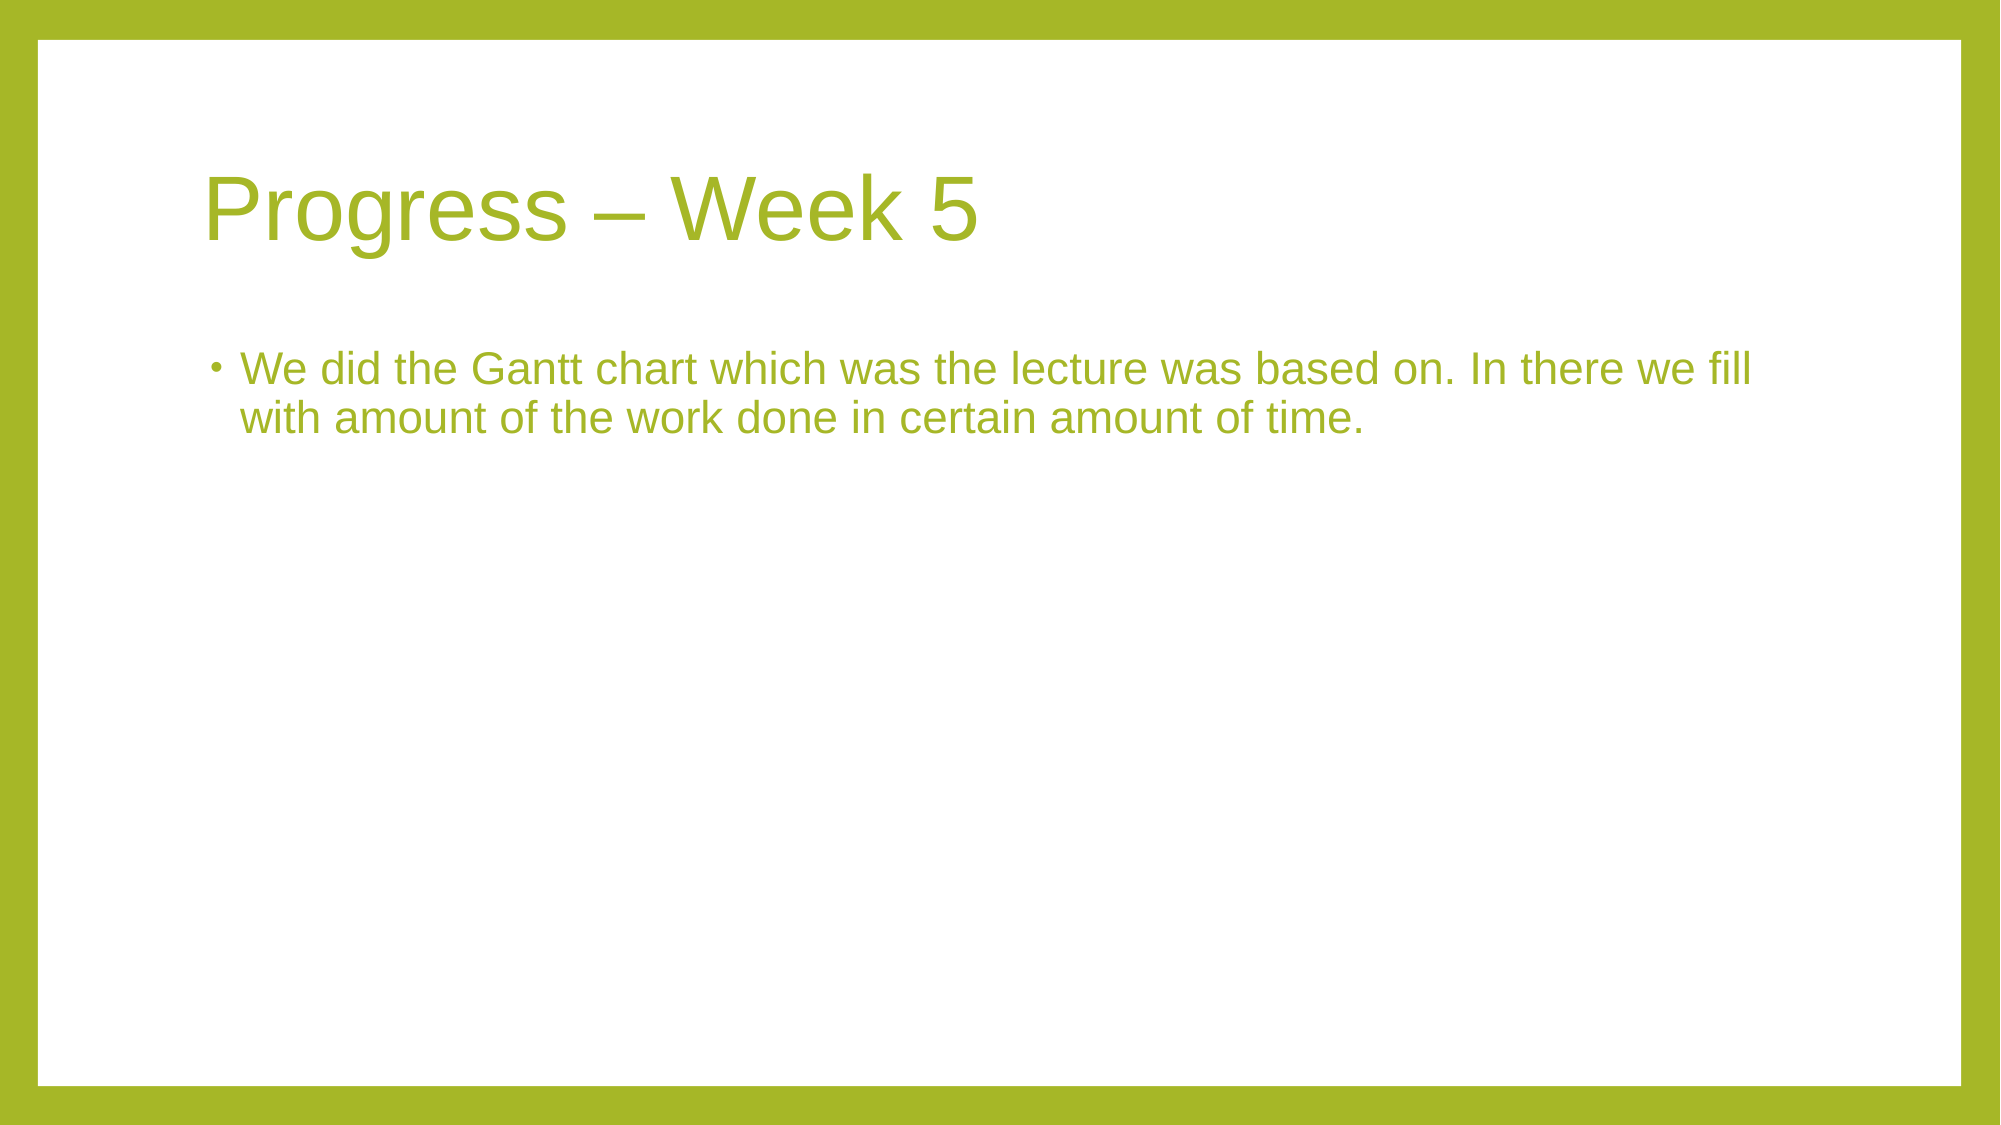

# Progress – Week 5
We did the Gantt chart which was the lecture was based on. In there we fill with amount of the work done in certain amount of time.